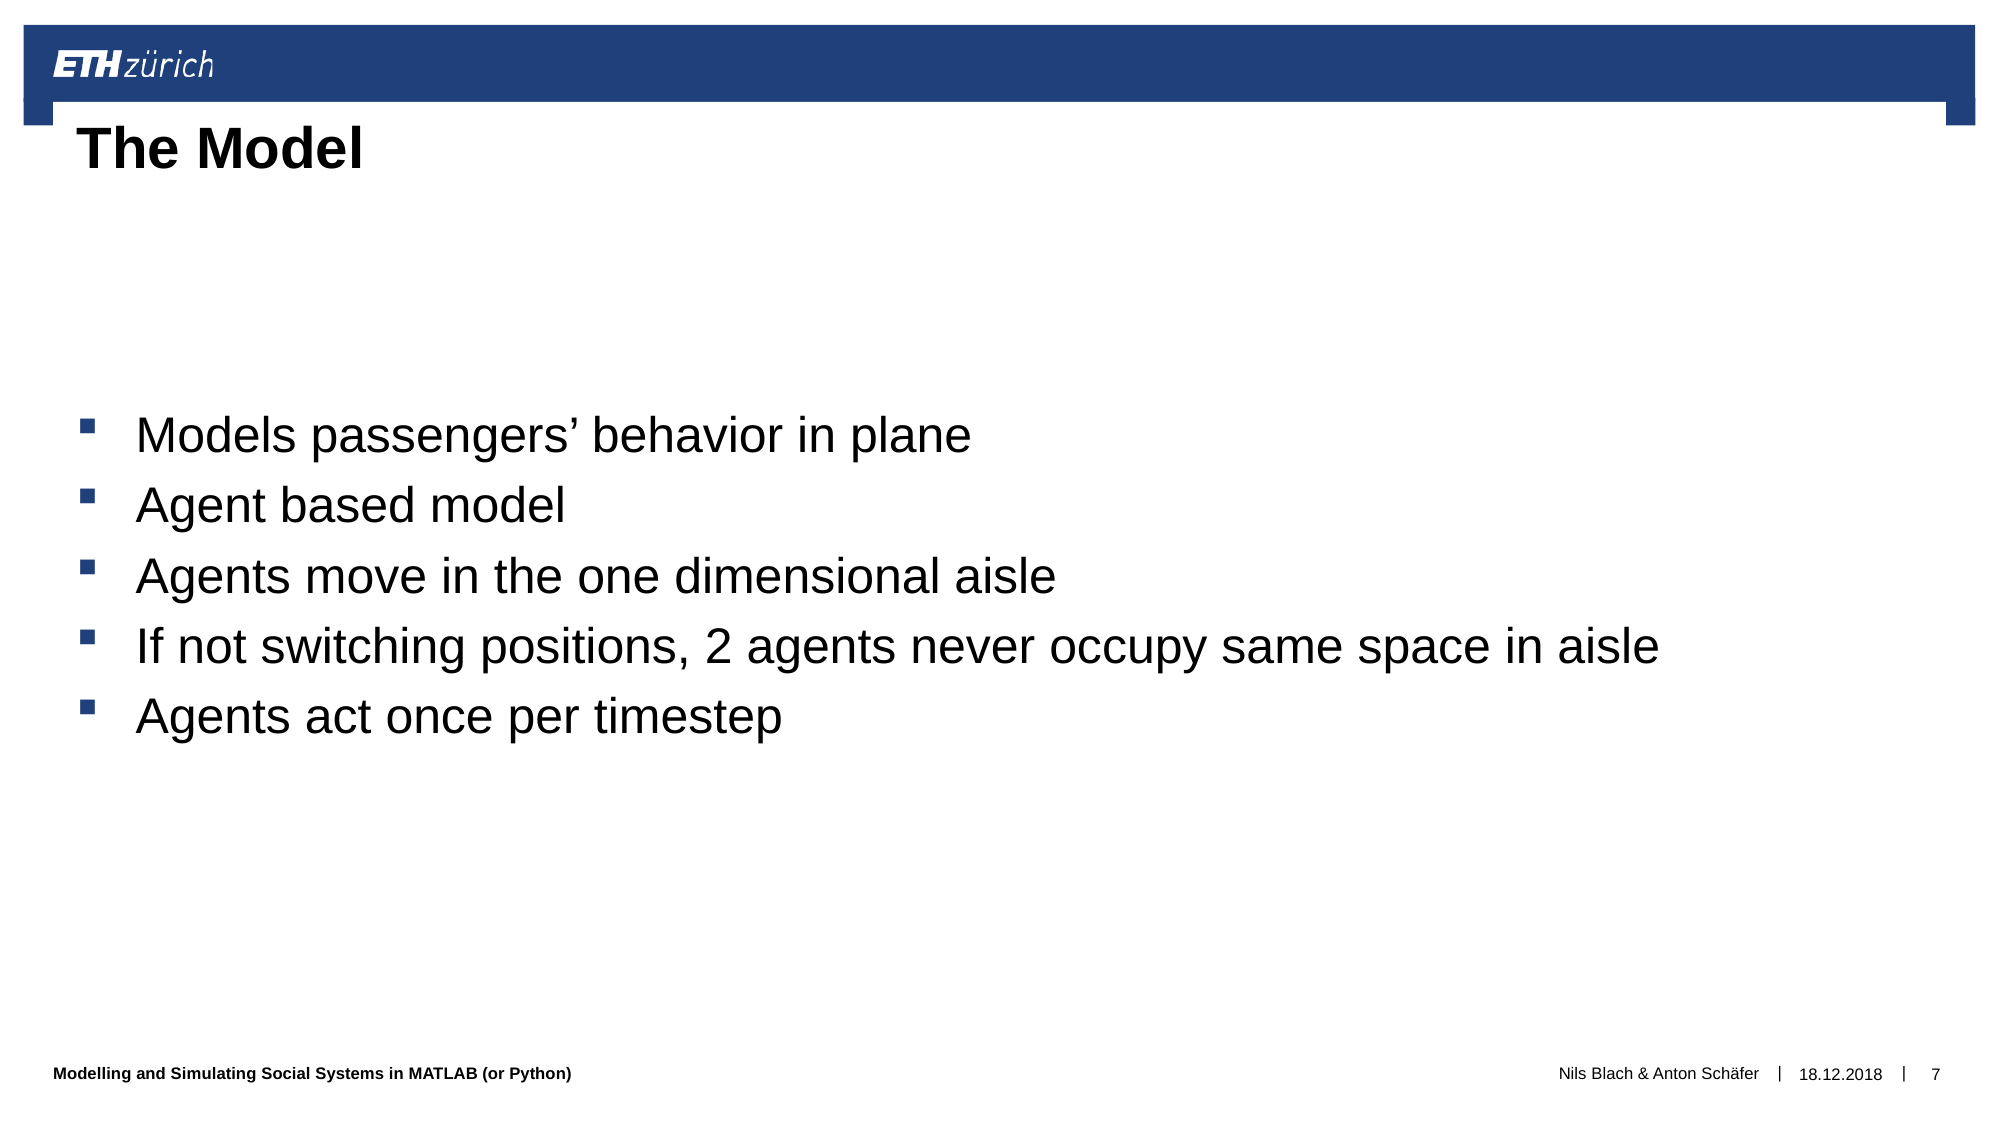

# The Model

Models passengers’ behavior in plane
Agent based model
Agents move in the one dimensional aisle
If not switching positions, 2 agents never occupy same space in aisle
Agents act once per timestep

Nils Blach & Anton Schäfer
18.12.2018
7